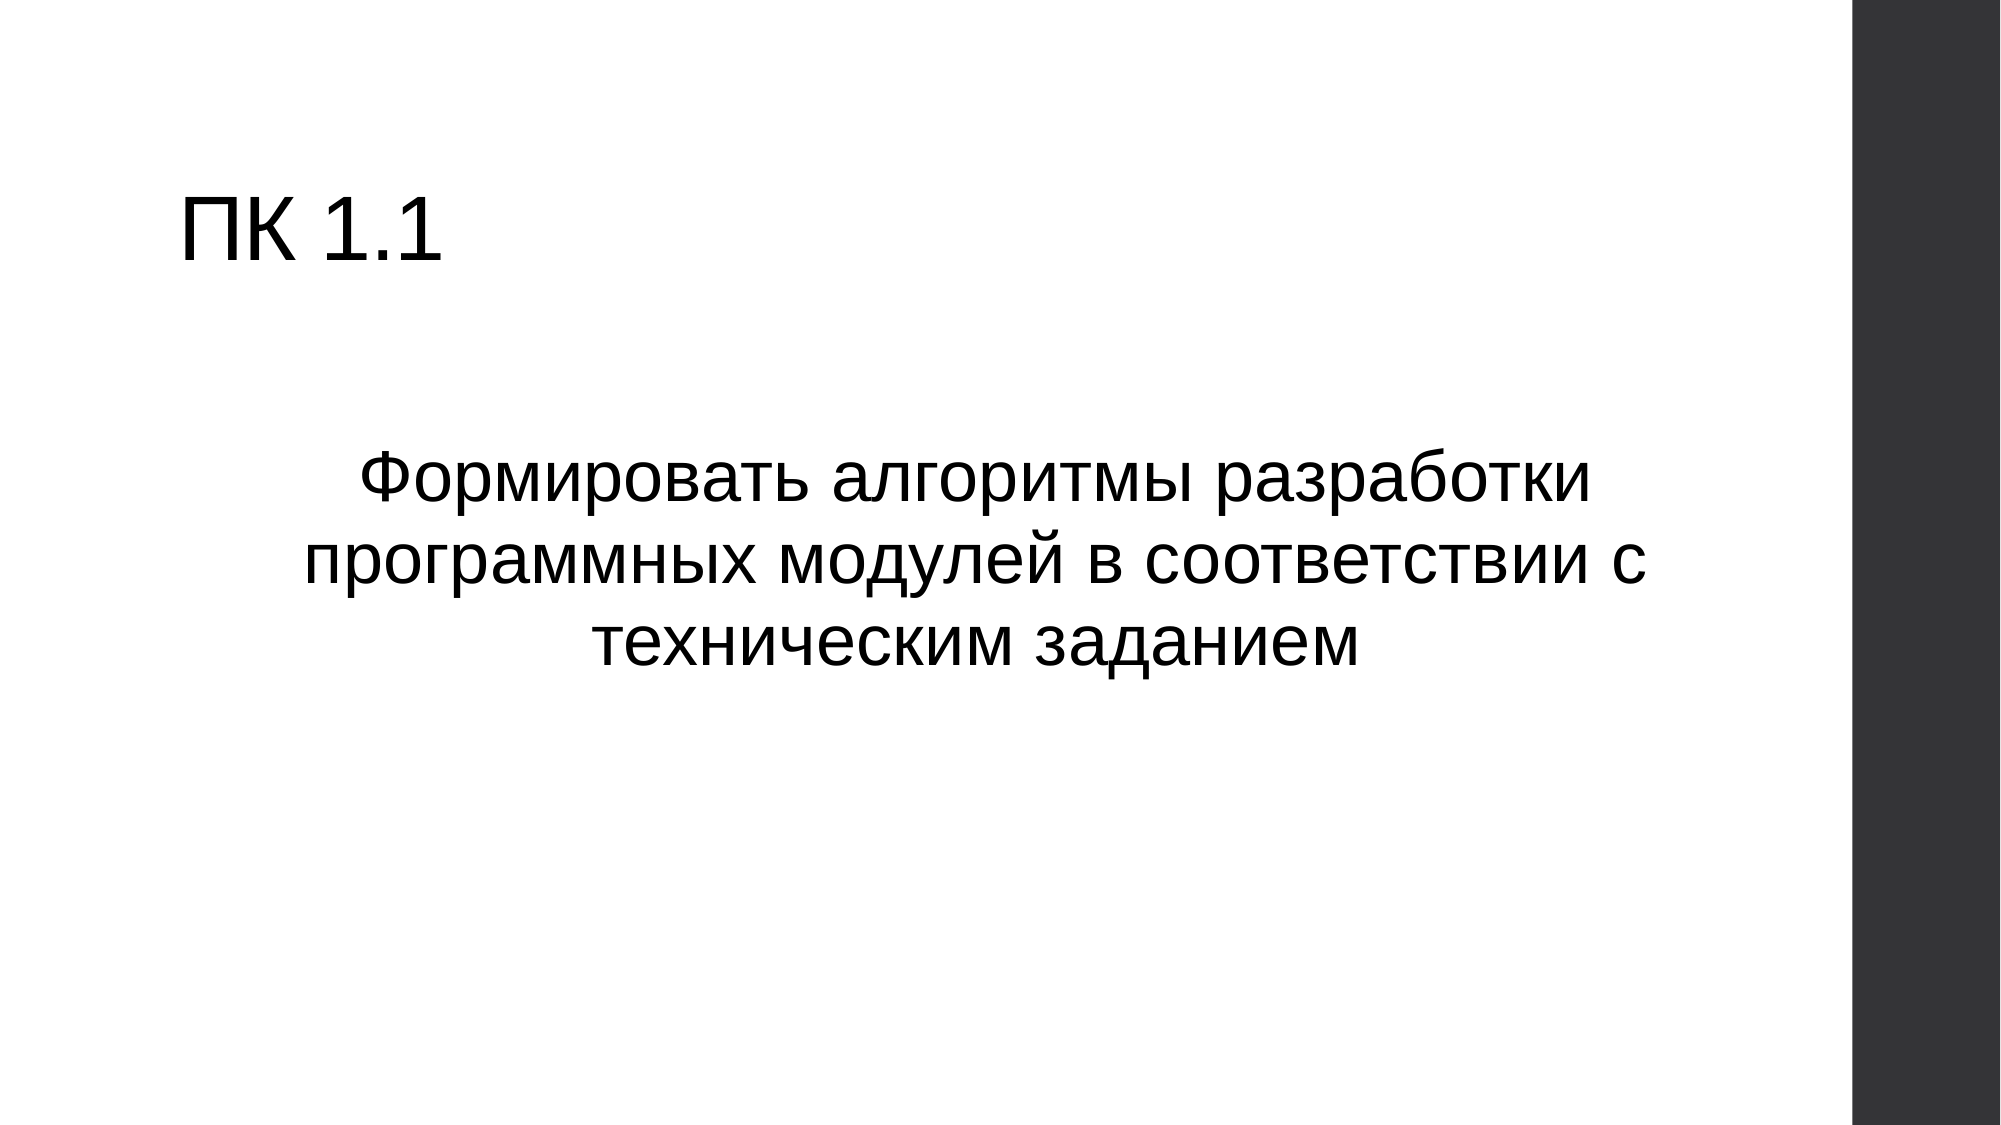

# ПК 1.1
Формировать алгоритмы разработки программных модулей в соответствии с техническим заданием